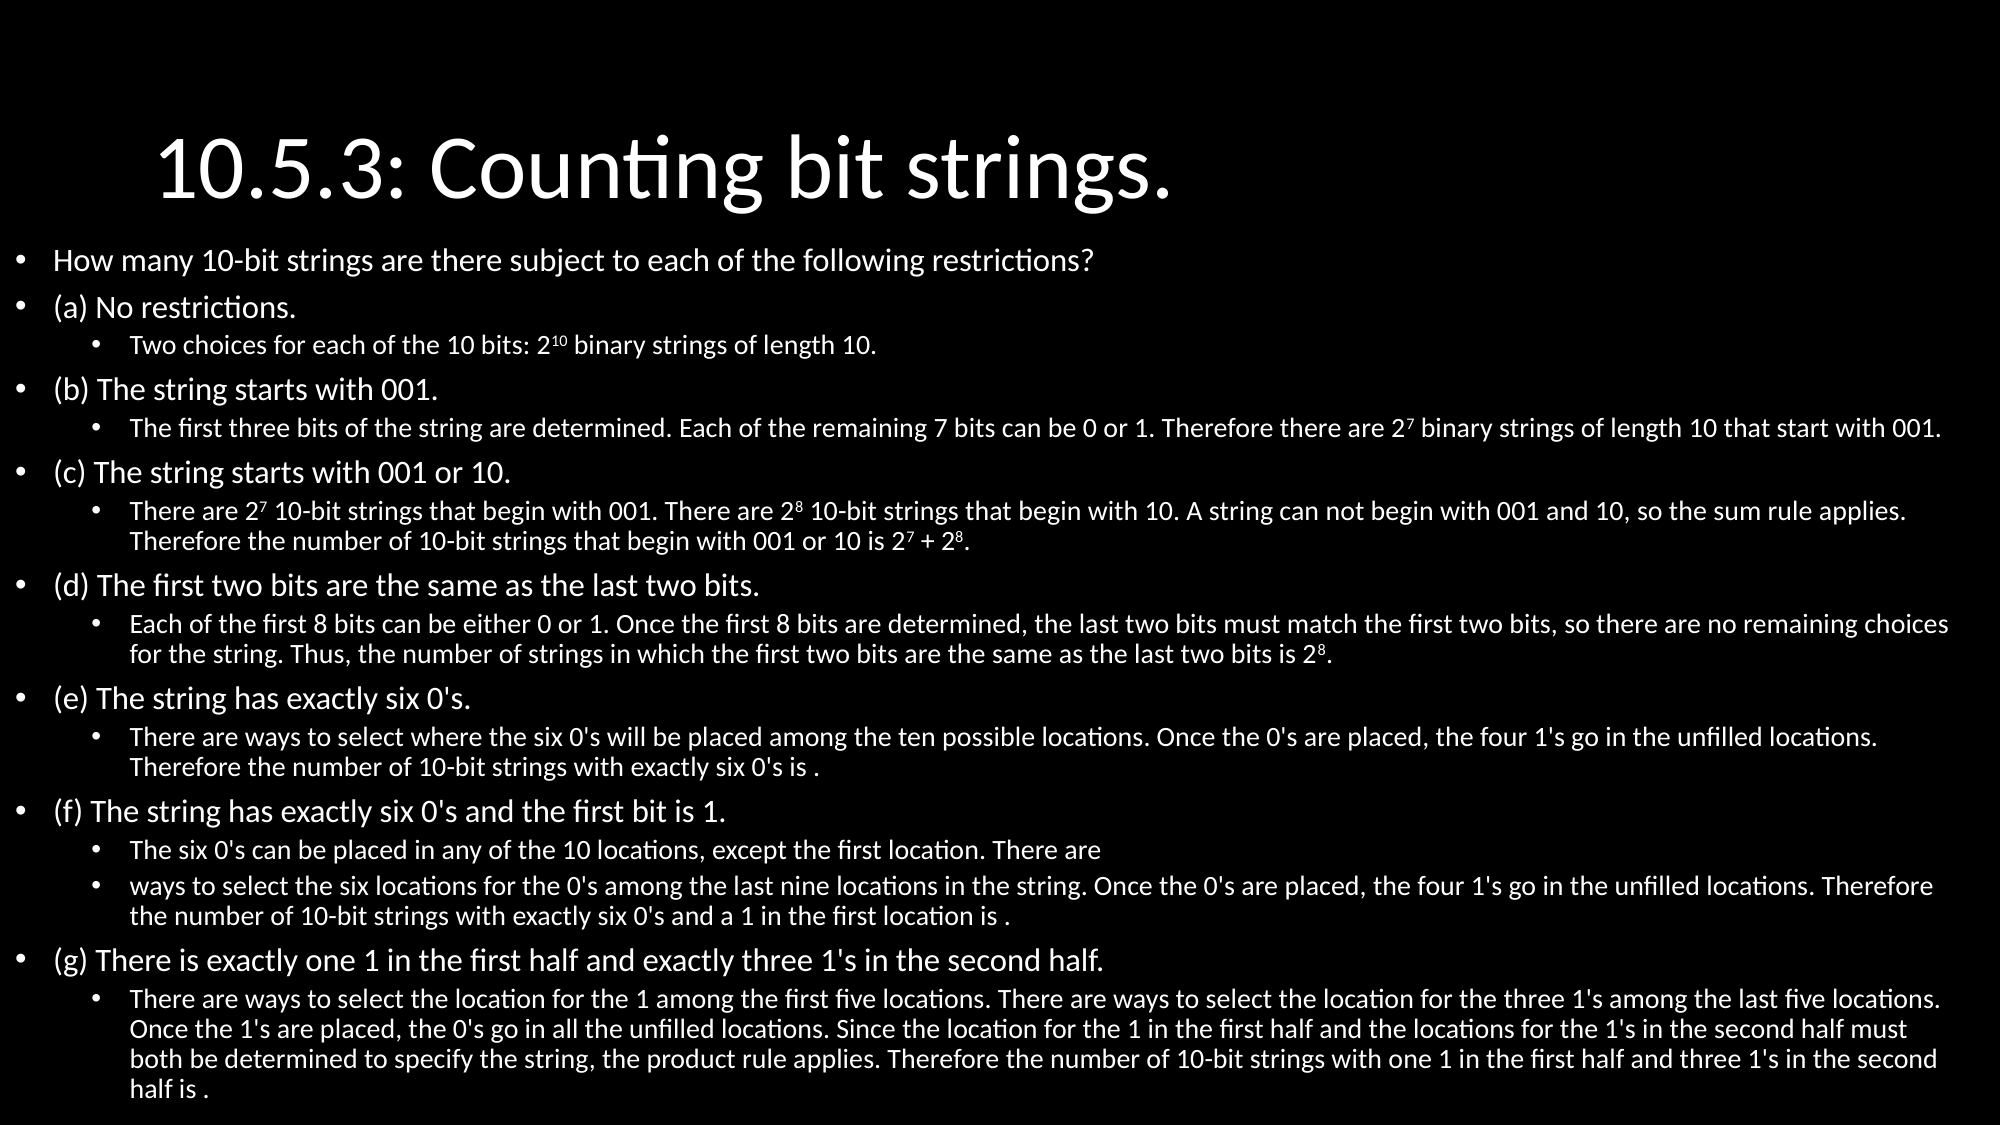

# 10.5.3: Counting bit strings.
How many 10-bit strings are there subject to each of the following restrictions?
(a) No restrictions.
Two choices for each of the 10 bits: 210 binary strings of length 10.
(b) The string starts with 001.
The first three bits of the string are determined. Each of the remaining 7 bits can be 0 or 1. Therefore there are 27 binary strings of length 10 that start with 001.
(c) The string starts with 001 or 10.
There are 27 10-bit strings that begin with 001. There are 28 10-bit strings that begin with 10. A string can not begin with 001 and 10, so the sum rule applies. Therefore the number of 10-bit strings that begin with 001 or 10 is 27 + 28.
(d) The first two bits are the same as the last two bits.
Each of the first 8 bits can be either 0 or 1. Once the first 8 bits are determined, the last two bits must match the first two bits, so there are no remaining choices for the string. Thus, the number of strings in which the first two bits are the same as the last two bits is 28.
(e) The string has exactly six 0's.
There are ways to select where the six 0's will be placed among the ten possible locations. Once the 0's are placed, the four 1's go in the unfilled locations. Therefore the number of 10-bit strings with exactly six 0's is .
(f) The string has exactly six 0's and the first bit is 1.
The six 0's can be placed in any of the 10 locations, except the first location. There are
ways to select the six locations for the 0's among the last nine locations in the string. Once the 0's are placed, the four 1's go in the unfilled locations. Therefore the number of 10-bit strings with exactly six 0's and a 1 in the first location is .
(g) There is exactly one 1 in the first half and exactly three 1's in the second half.
There are ways to select the location for the 1 among the first five locations. There are ways to select the location for the three 1's among the last five locations. Once the 1's are placed, the 0's go in all the unfilled locations. Since the location for the 1 in the first half and the locations for the 1's in the second half must both be determined to specify the string, the product rule applies. Therefore the number of 10-bit strings with one 1 in the first half and three 1's in the second half is .